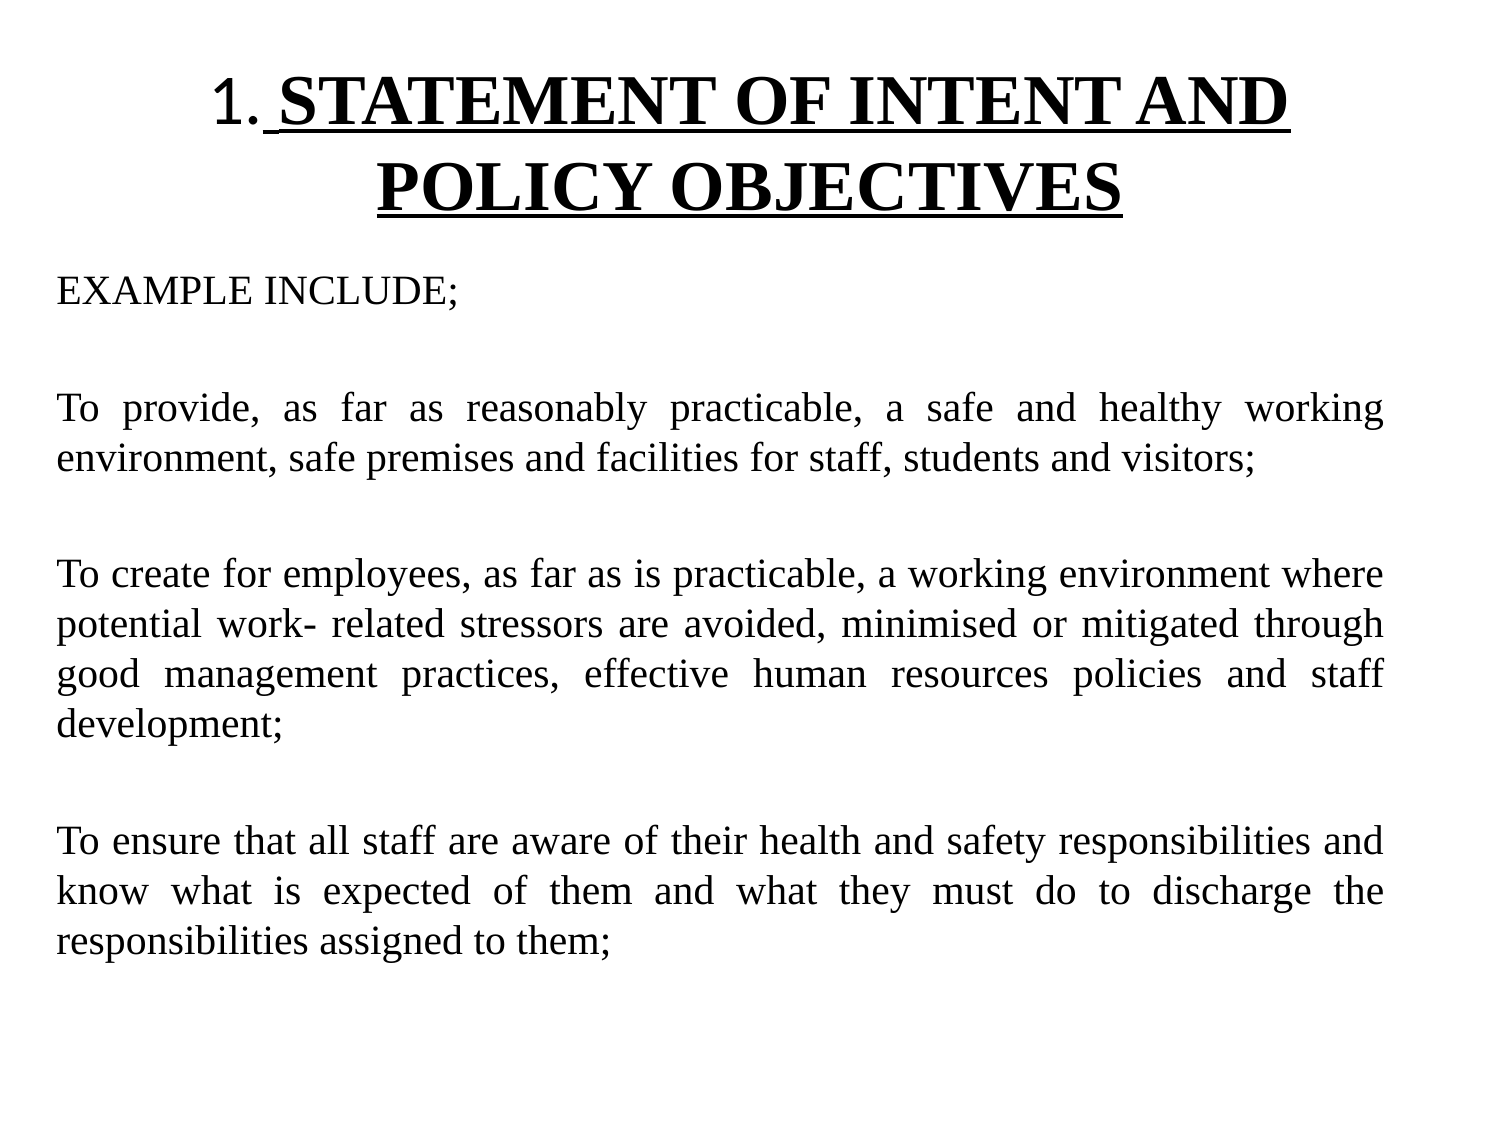

# 1. STATEMENT OF INTENT AND POLICY OBJECTIVES
EXAMPLE INCLUDE;

To provide, as far as reasonably practicable, a safe and healthy working environment, safe premises and facilities for staff, students and visitors;

To create for employees, as far as is practicable, a working environment where potential work- related stressors are avoided, minimised or mitigated through good management practices, effective human resources policies and staff development;

To ensure that all staff are aware of their health and safety responsibilities and know what is expected of them and what they must do to discharge the responsibilities assigned to them;